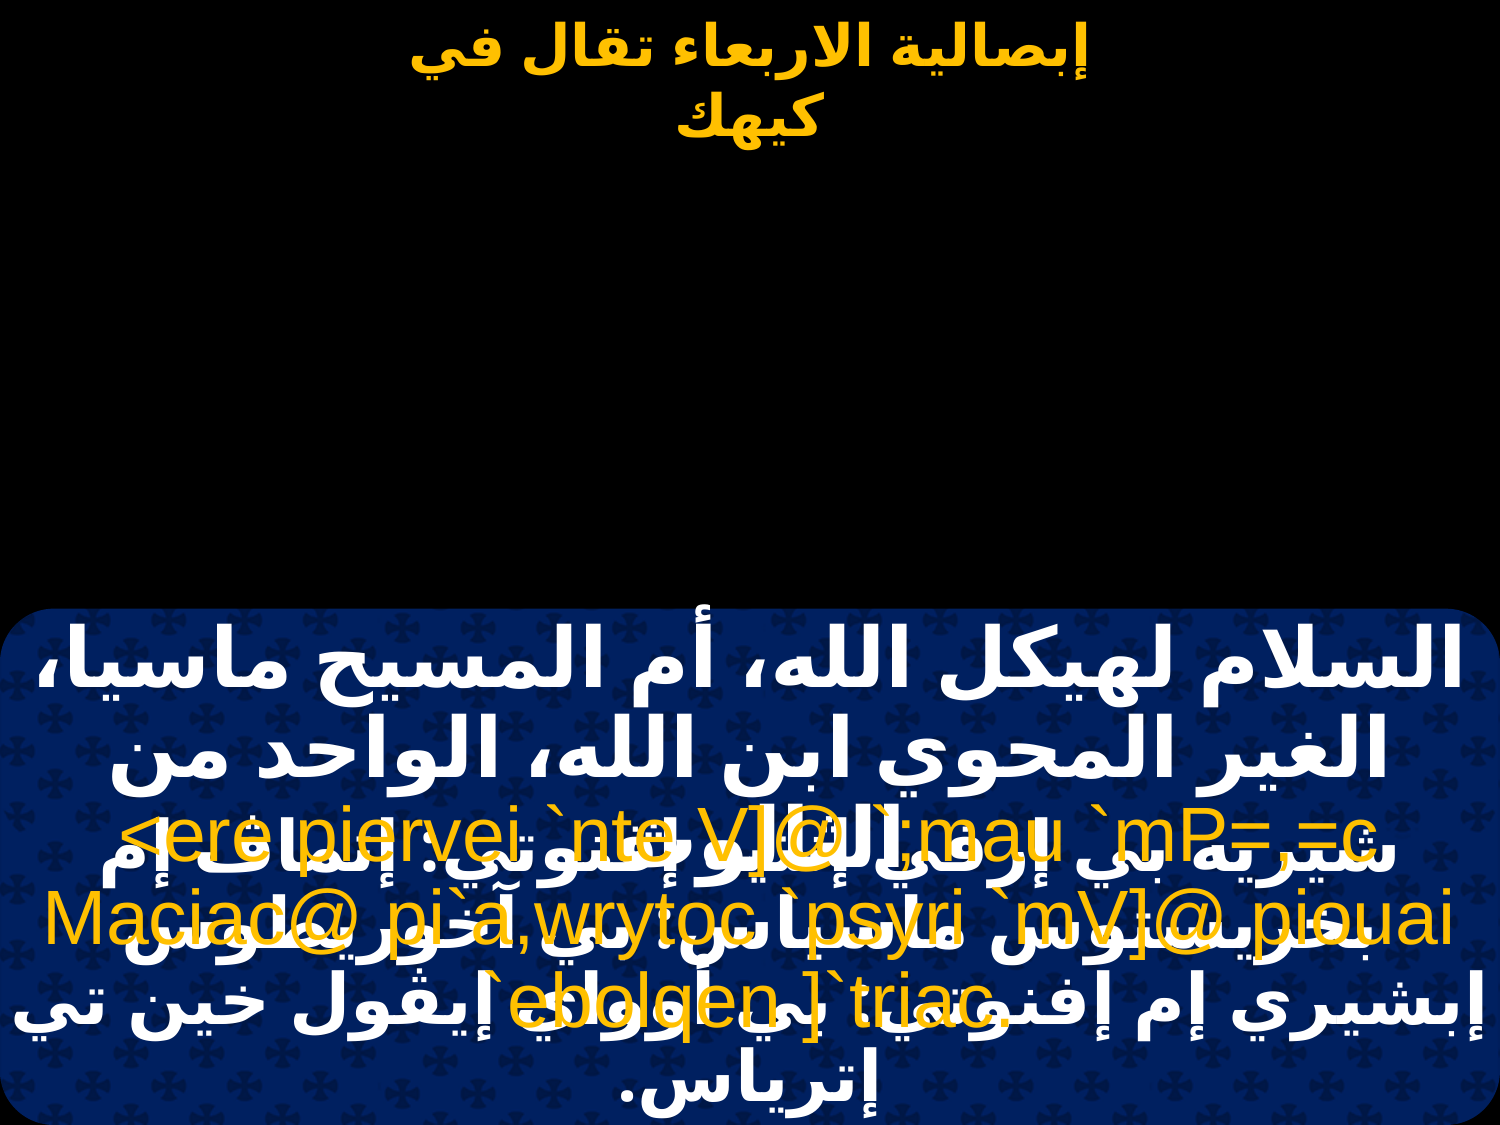

#
السلام لهيكل الله، أم المسيح ماسيا، الغير المحوي ابن الله، الواحد من الثالوث.
<ere piervei `nte V]@ `;mau `mP=,=c Maciac@ pi`a,wrytoc `psyri `mV]@ piouai `ebolqen ]`triac.
شيريه بي إرفي إنتيه إفنوتي: إثماڤ إم بخريستوس ماسياس: بي آخوريطوس إبشيري إم إفنوتي: بي أوواي إيڤول خين تي إترياس.